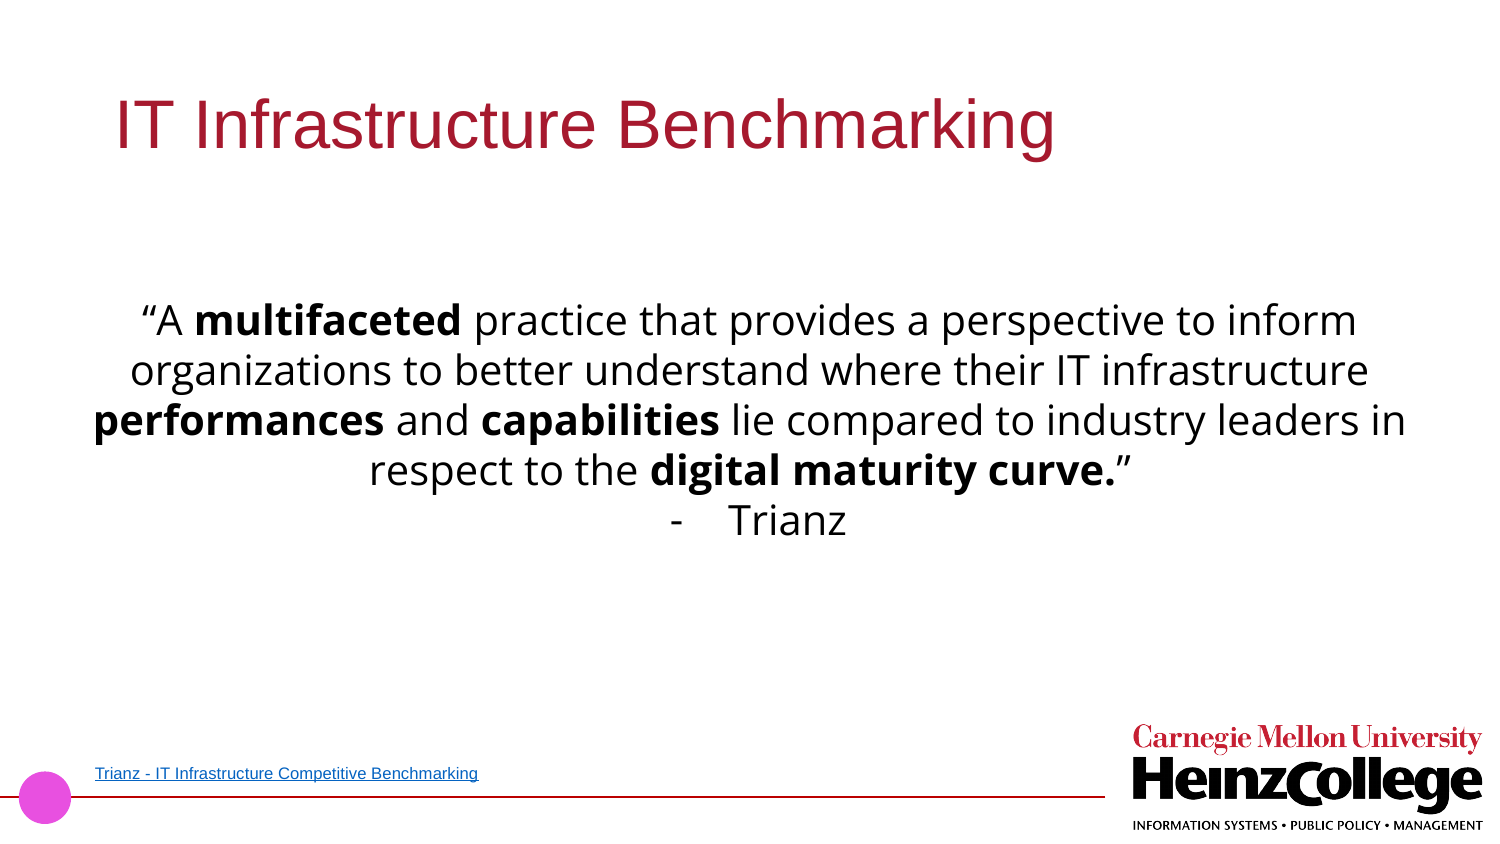

# IT Infrastructure Benchmarking
“A multifaceted practice that provides a perspective to inform organizations to better understand where their IT infrastructure performances and capabilities lie compared to industry leaders in respect to the digital maturity curve.”
Trianz
Trianz - IT Infrastructure Competitive Benchmarking